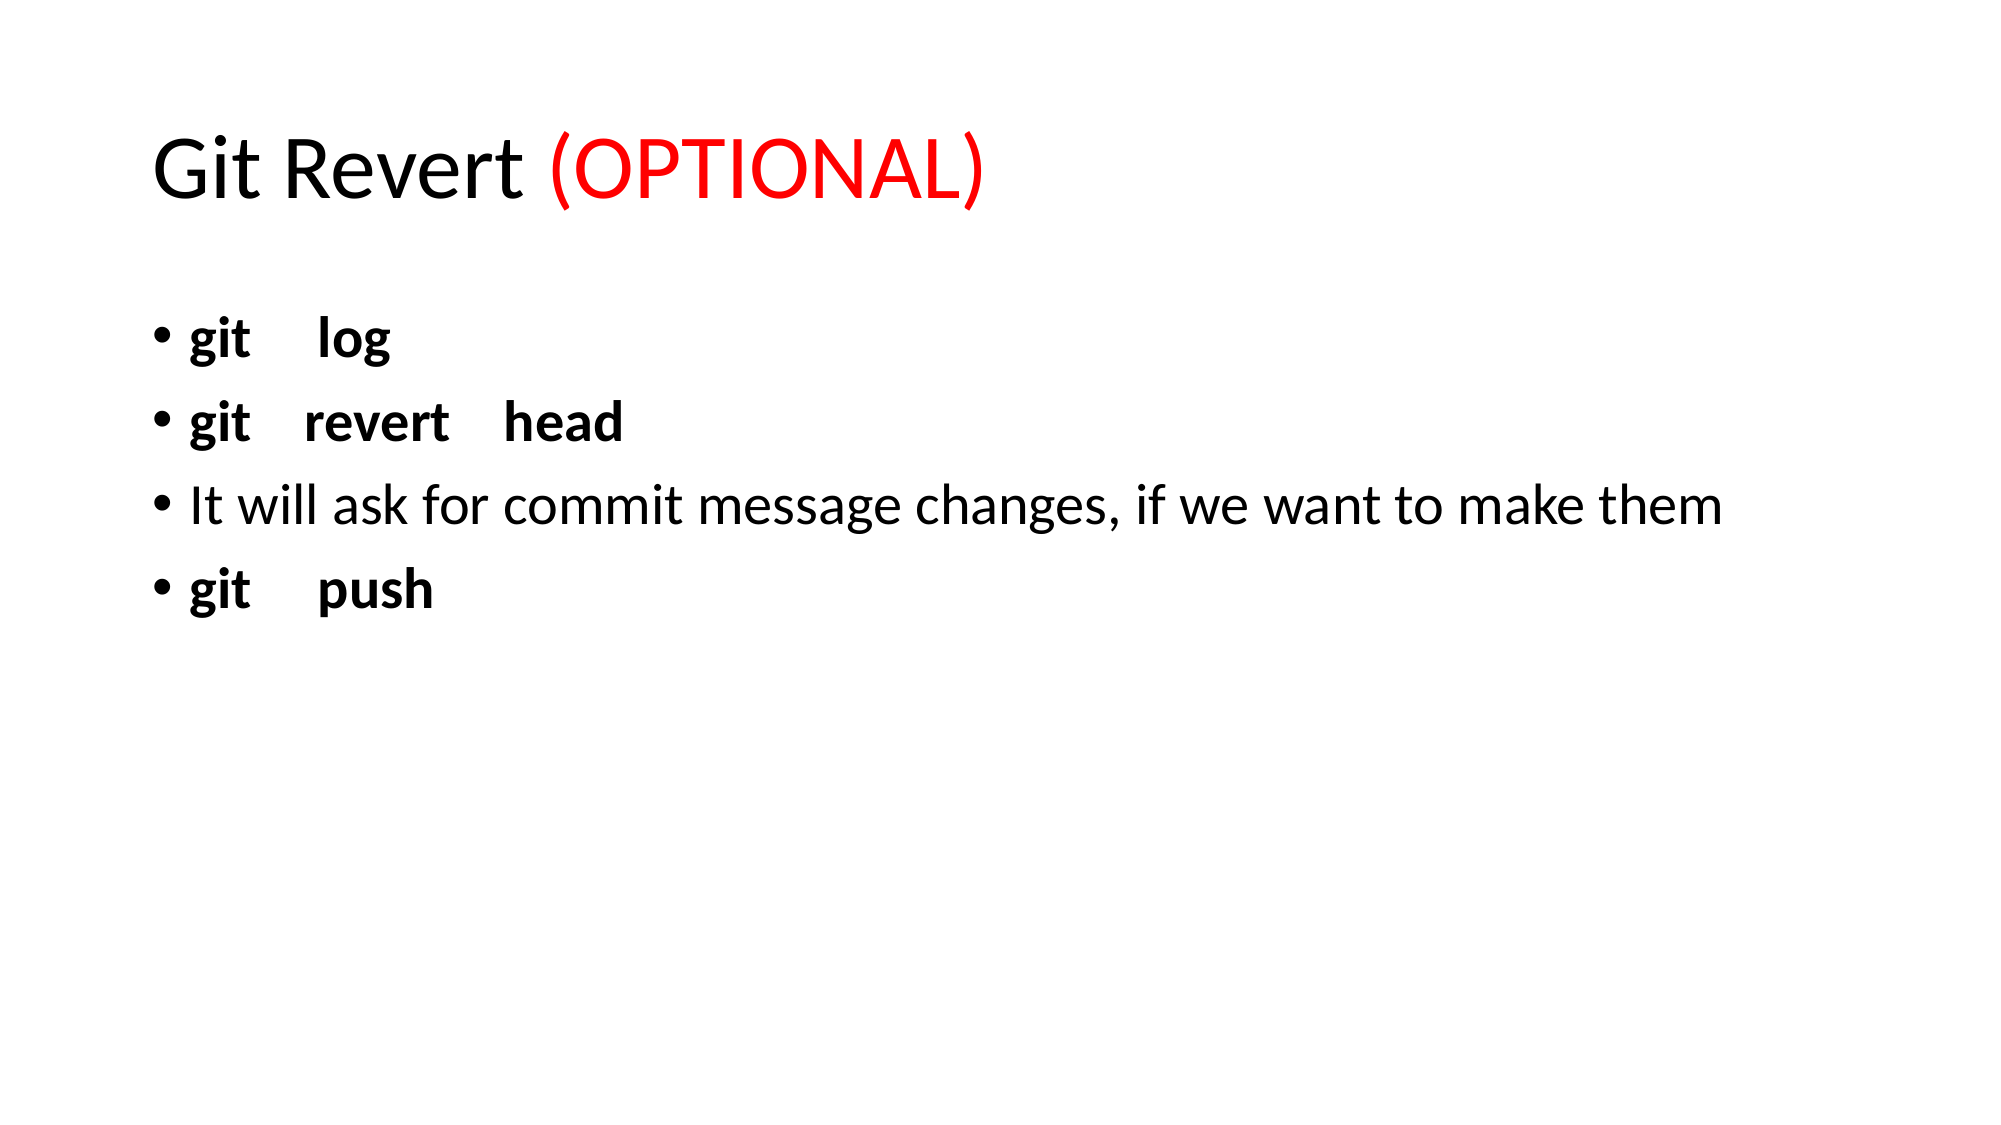

# Git Revert (OPTIONAL)
git     log
git    revert    head
It will ask for commit message changes, if we want to make them
git     push